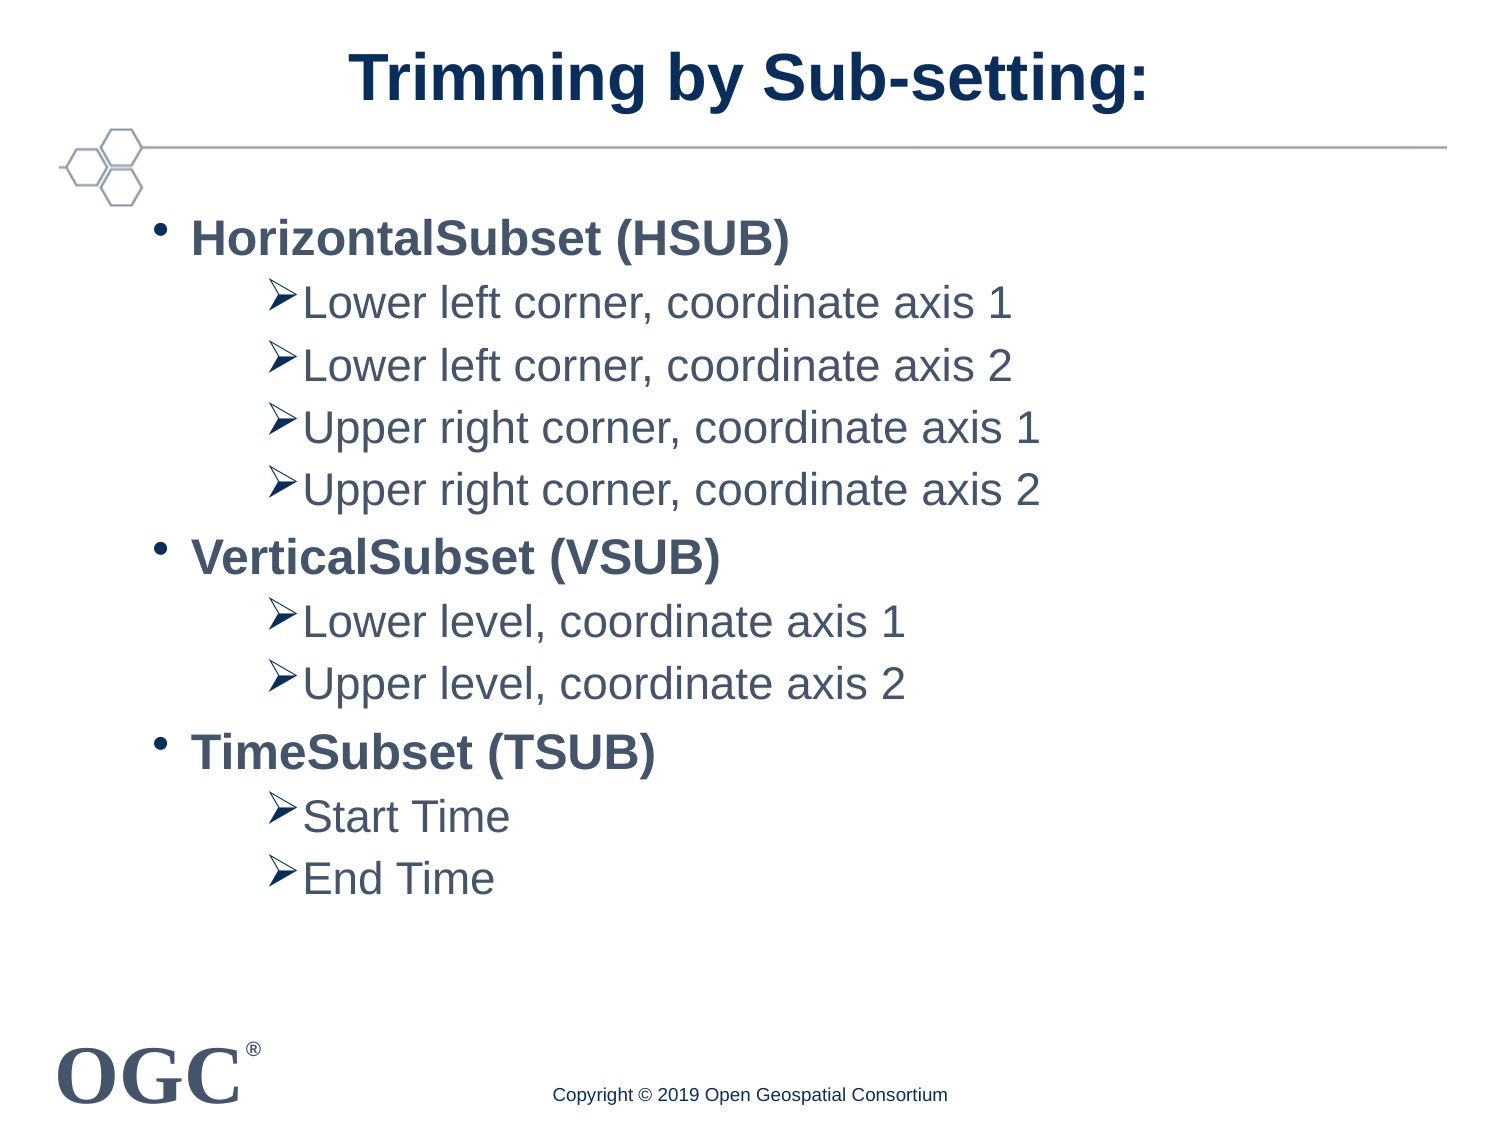

# Trimming by Sub-setting:
HorizontalSubset (HSUB)
Lower left corner, coordinate axis 1
Lower left corner, coordinate axis 2
Upper right corner, coordinate axis 1
Upper right corner, coordinate axis 2
VerticalSubset (VSUB)
Lower level, coordinate axis 1
Upper level, coordinate axis 2
TimeSubset (TSUB)
Start Time
End Time

Copyright © 2019 Open Geospatial Consortium